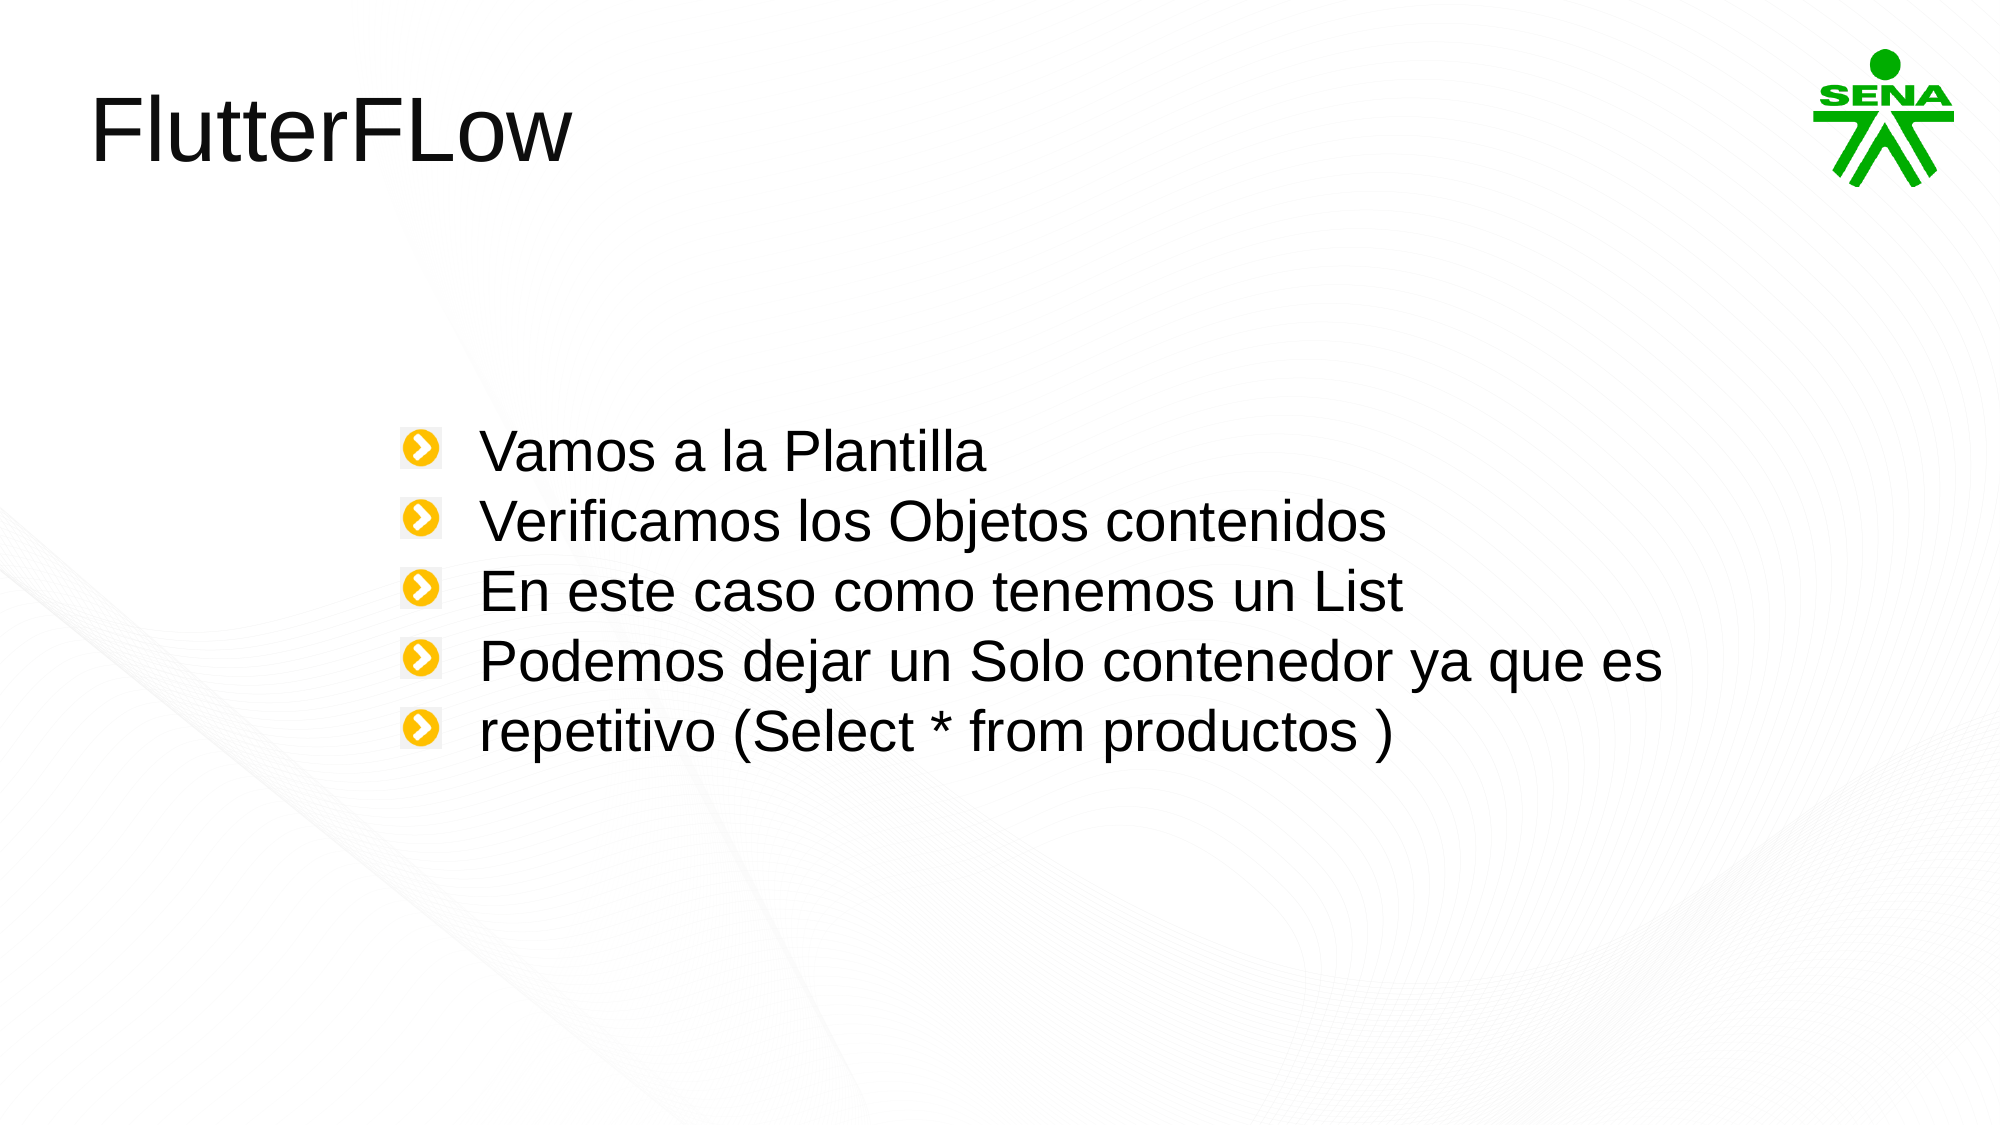

FlutterFLow
  Vamos a la Plantilla
  Verificamos los Objetos contenidos
  En este caso como tenemos un List
  Podemos dejar un Solo contenedor ya que es
  repetitivo (Select * from productos )